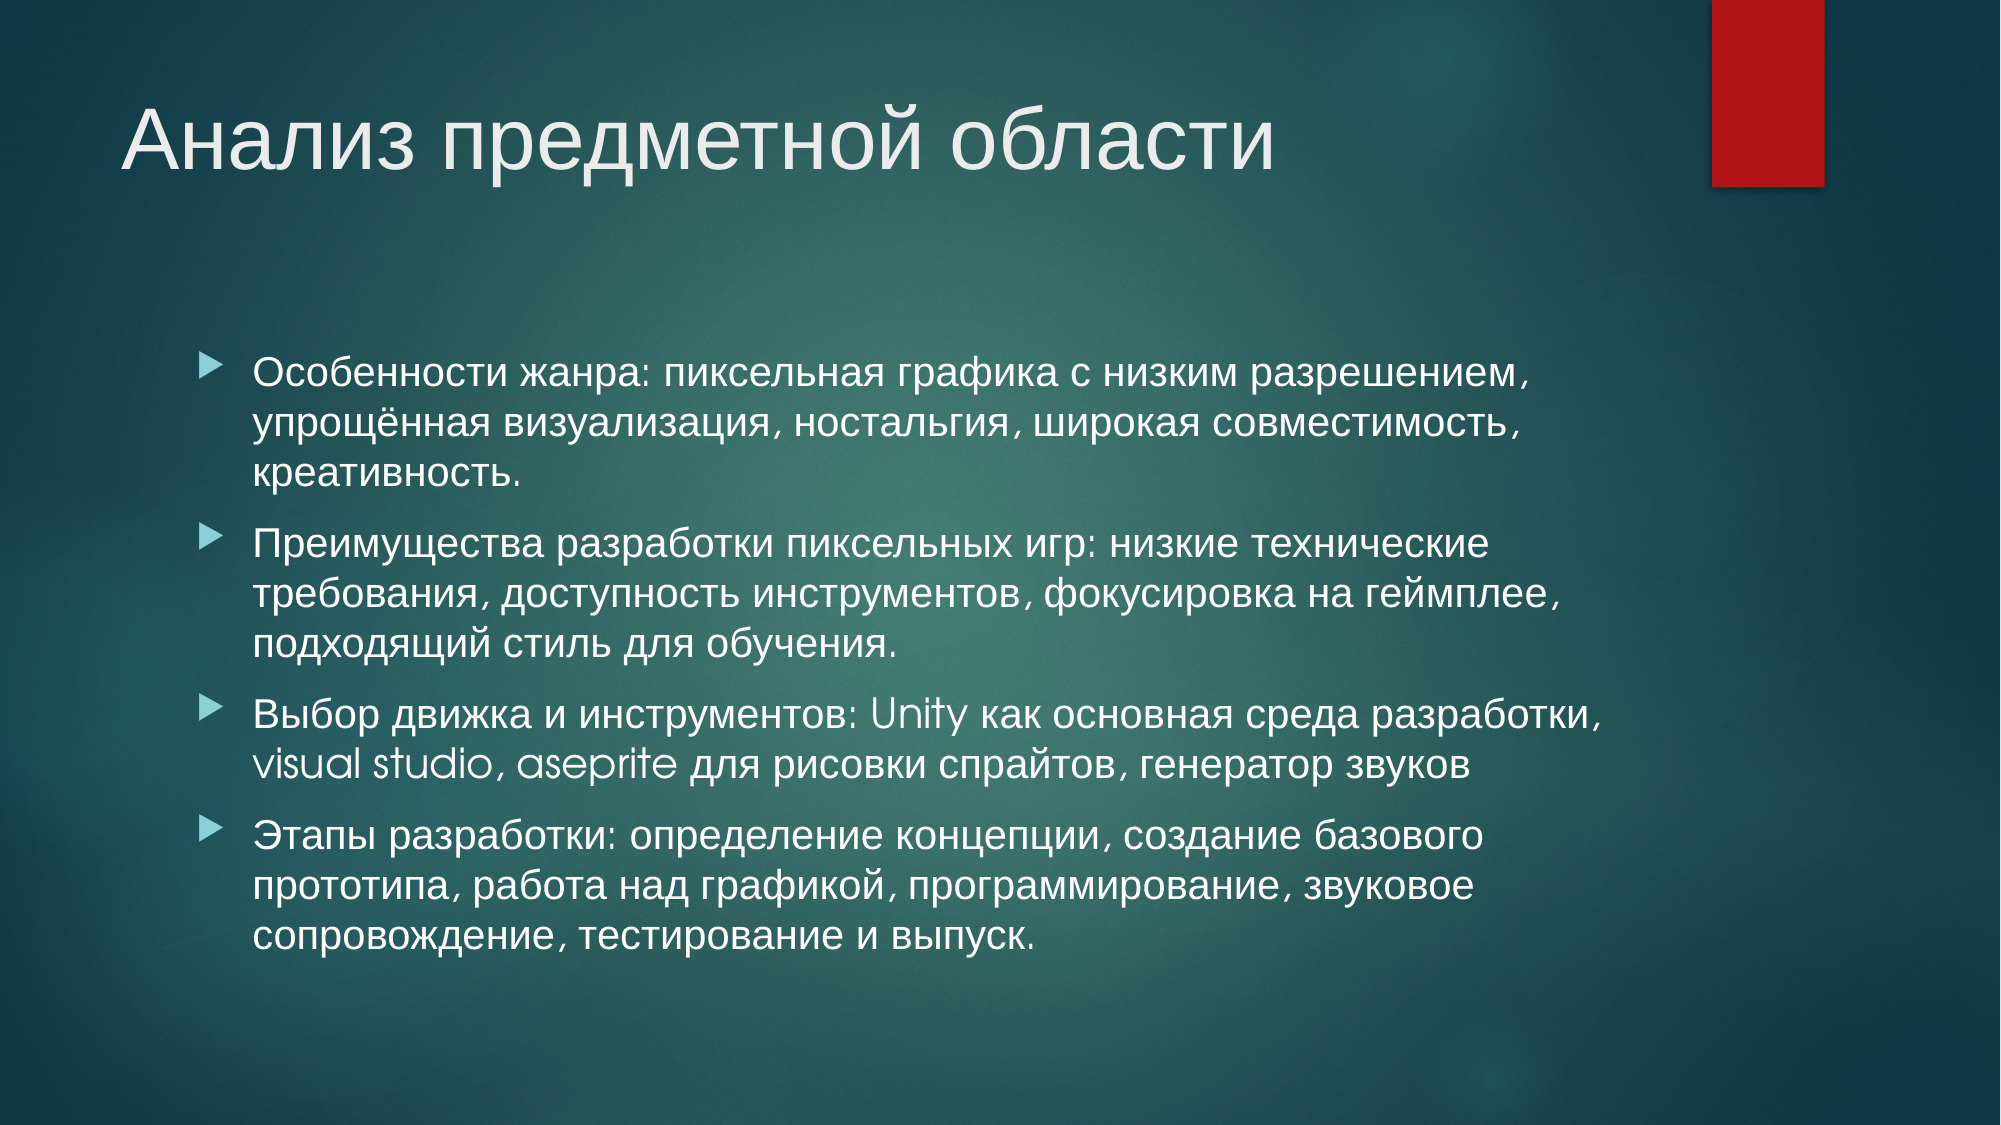

# Анализ предметной области
Особенности жанра: пиксельная графика с низким разрешением, упрощённая визуализация, ностальгия, широкая совместимость, креативность.
Преимущества разработки пиксельных игр: низкие технические требования, доступность инструментов, фокусировка на геймплее, подходящий стиль для обучения.
Выбор движка и инструментов: Unity как основная среда разработки, visual studio, aseprite для рисовки спрайтов, генератор звуков
Этапы разработки: определение концепции, создание базового прототипа, работа над графикой, программирование, звуковое сопровождение, тестирование и выпуск.